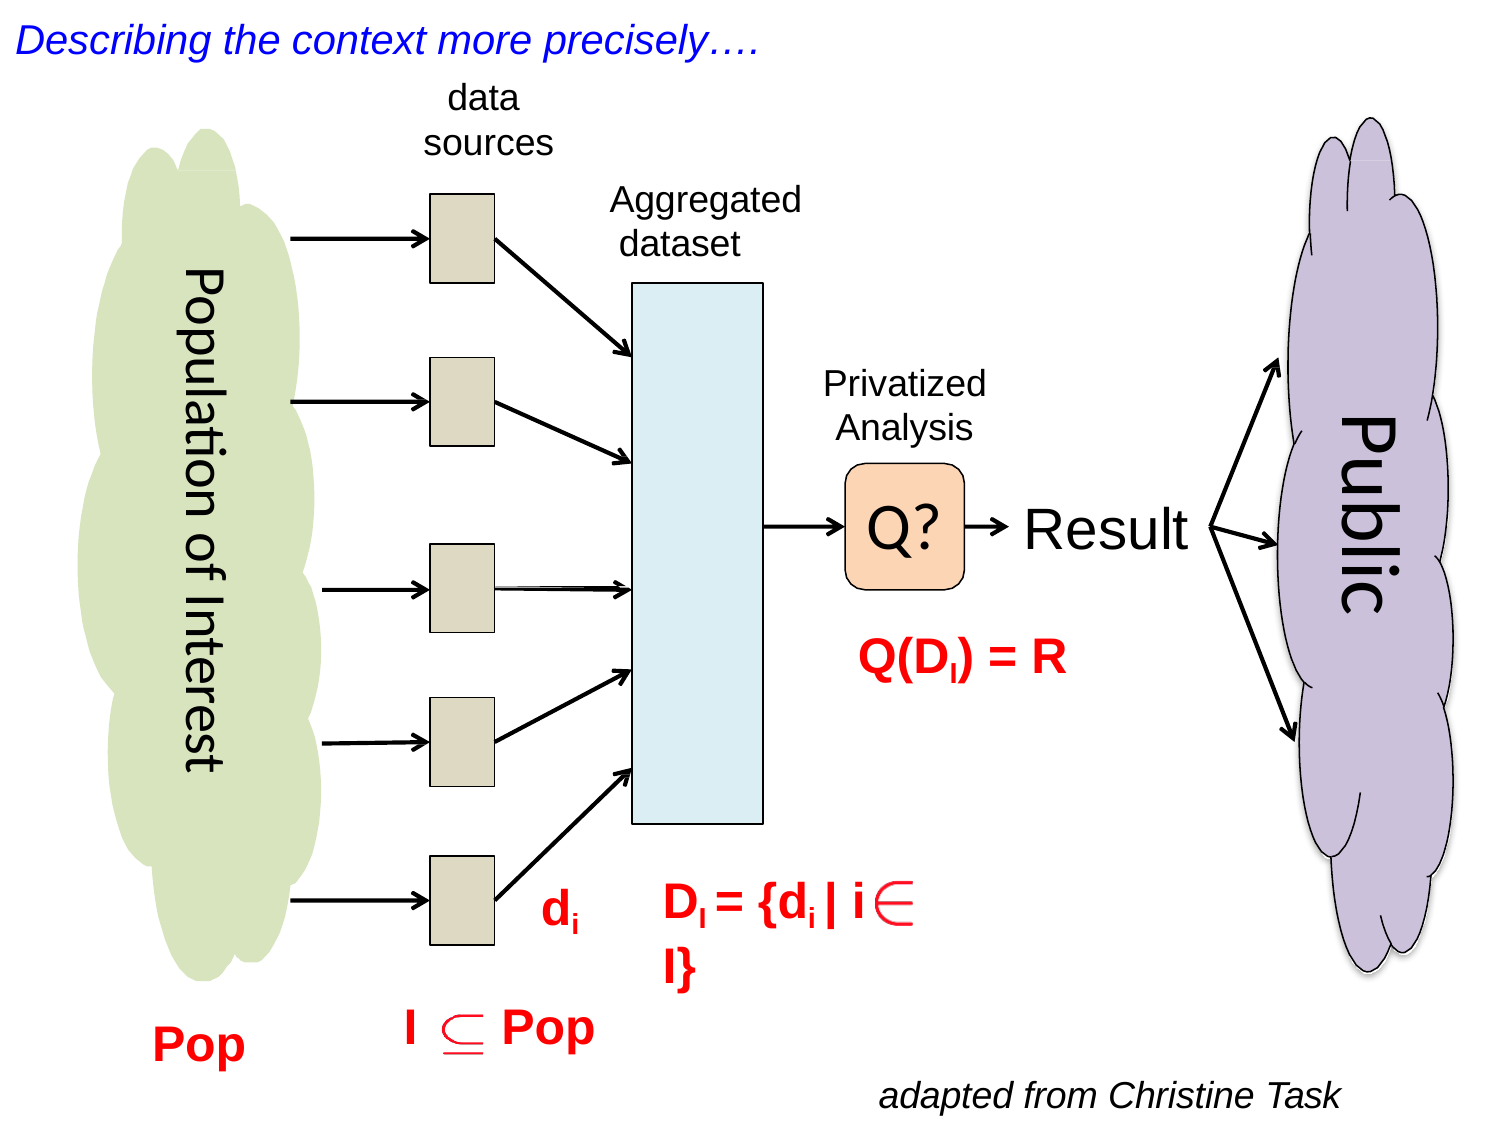

Describing the context more precisely….
data  sources
Aggregated dataset

Privatized  Analysis

Population of Interest

Public

Q?	Result

Q(DI) = R

DI = {di | i	I}
di

I      Pop
Pop

adapted from Christine Task